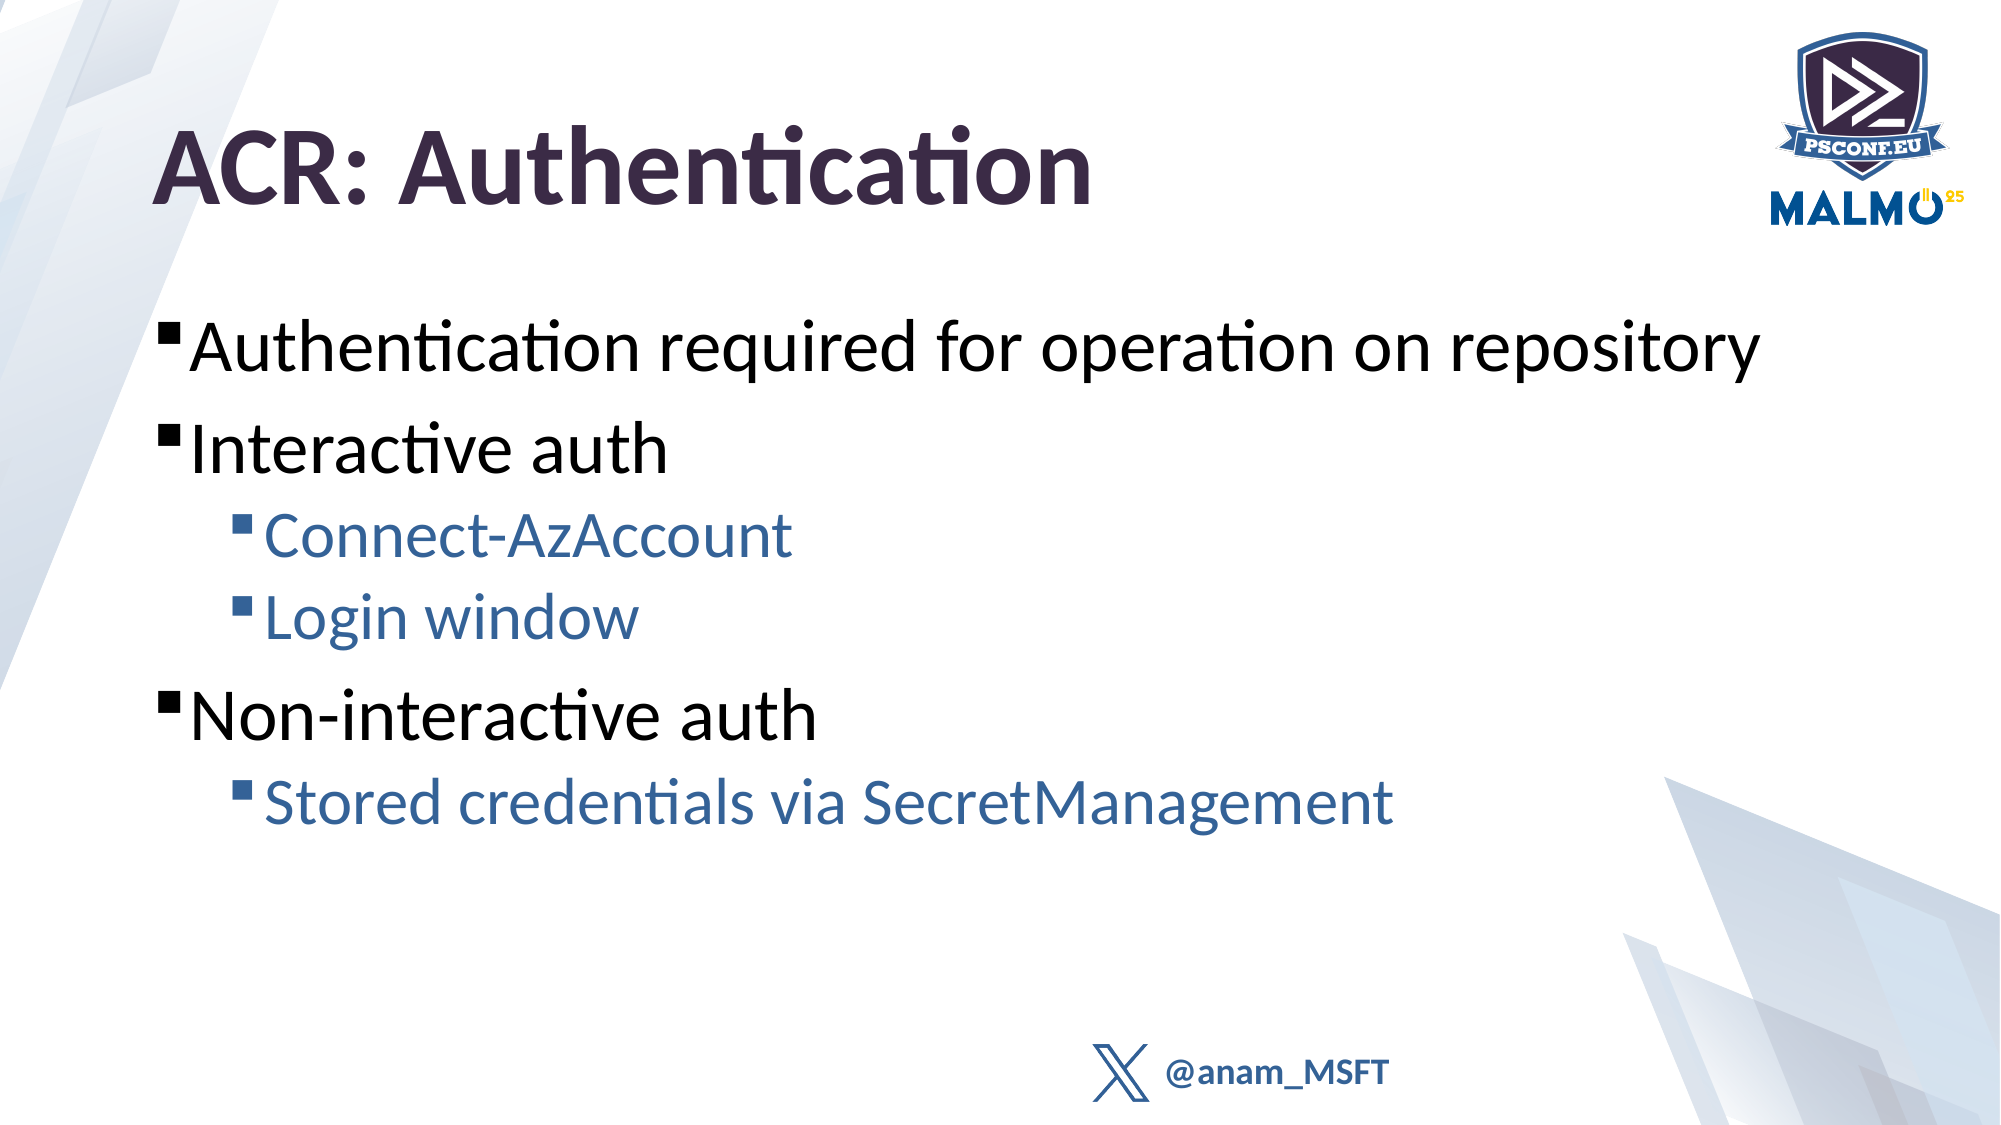

# ACR: Authentication
Authentication required for operation on repository
Interactive auth
Connect-AzAccount
Login window
Non-interactive auth
Stored credentials via SecretManagement